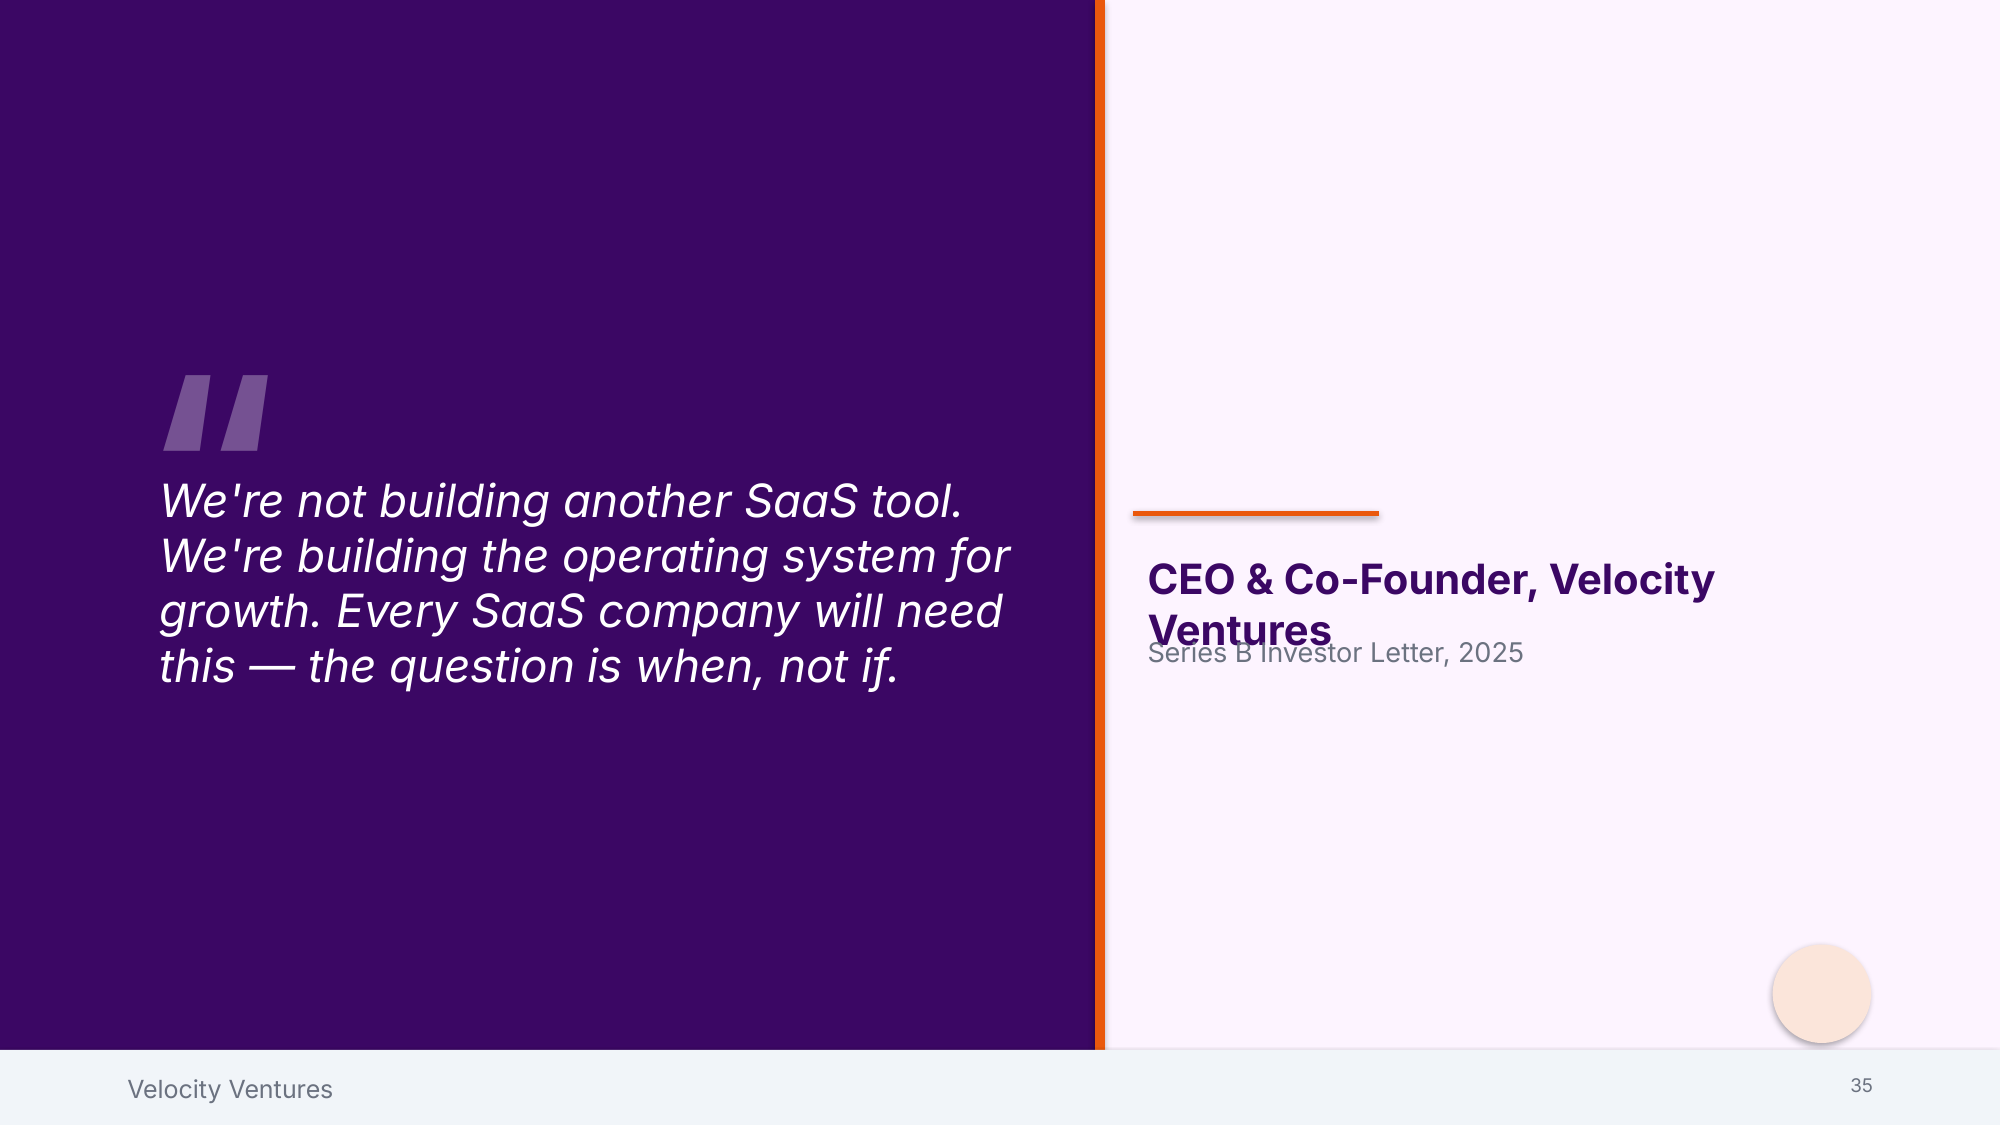

“
We're not building another SaaS tool. We're building the operating system for growth. Every SaaS company will need this — the question is when, not if.
CEO & Co-Founder, Velocity Ventures
Series B Investor Letter, 2025

Velocity Ventures
35